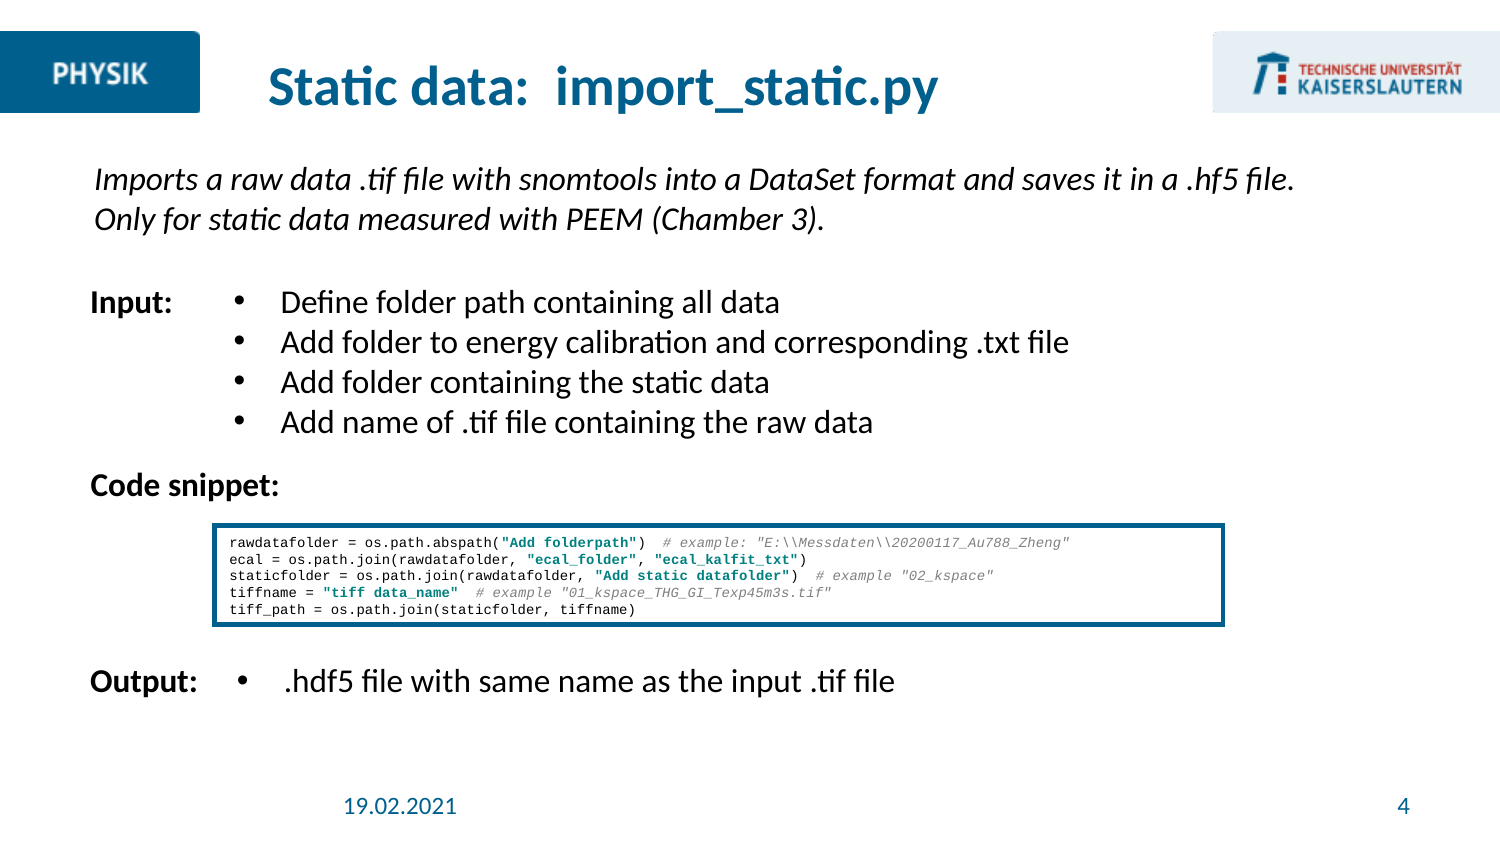

Static data:  import_static.py
Imports a raw data .tif file with snomtools into a DataSet format and saves it in a .hf5 file.
Only for static data measured with PEEM (Chamber 3).
Input:
Define folder path containing all data
Add folder to energy calibration and corresponding .txt file
Add folder containing the static data
Add name of .tif file containing the raw data
Code snippet:
rawdatafolder = os.path.abspath("Add folderpath")  # example: "E:\\Messdaten\\20200117_Au788_Zheng"
ecal = os.path.join(rawdatafolder, "ecal_folder", "ecal_kalfit_txt")
staticfolder = os.path.join(rawdatafolder, "Add static datafolder")  # example "02_kspace"
tiffname = "tiff data_name"  # example "01_kspace_THG_GI_Texp45m3s.tif"
tiff_path = os.path.join(staticfolder, tiffname)
Output:
.hdf5 file with same name as the input .tif file
19.02.2021
4